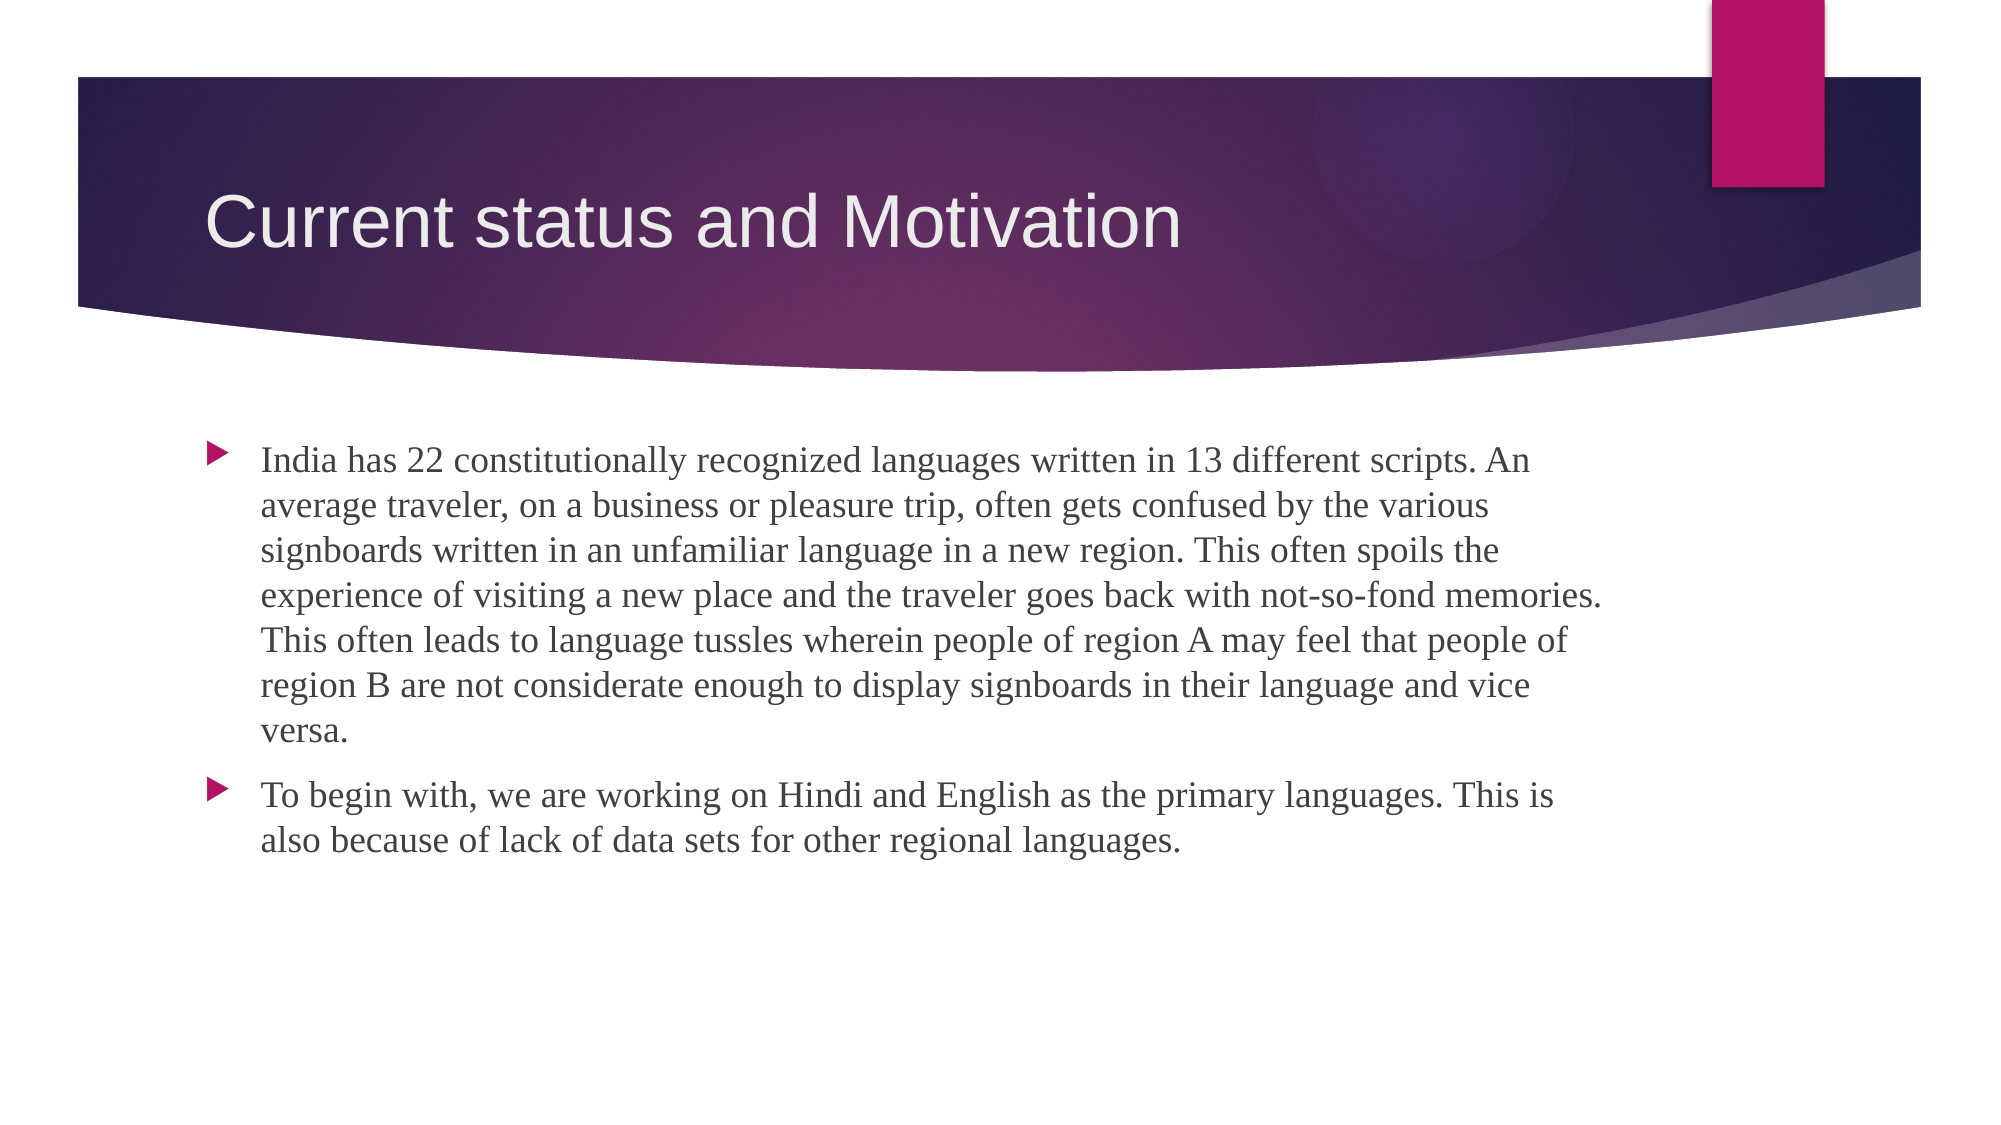

# Current status and Motivation
India has 22 constitutionally recognized languages written in 13 different scripts. An average traveler, on a business or pleasure trip, often gets confused by the various signboards written in an unfamiliar language in a new region. This often spoils the experience of visiting a new place and the traveler goes back with not-so-fond memories. This often leads to language tussles wherein people of region A may feel that people of region B are not considerate enough to display signboards in their language and vice versa.
To begin with, we are working on Hindi and English as the primary languages. This is also because of lack of data sets for other regional languages.